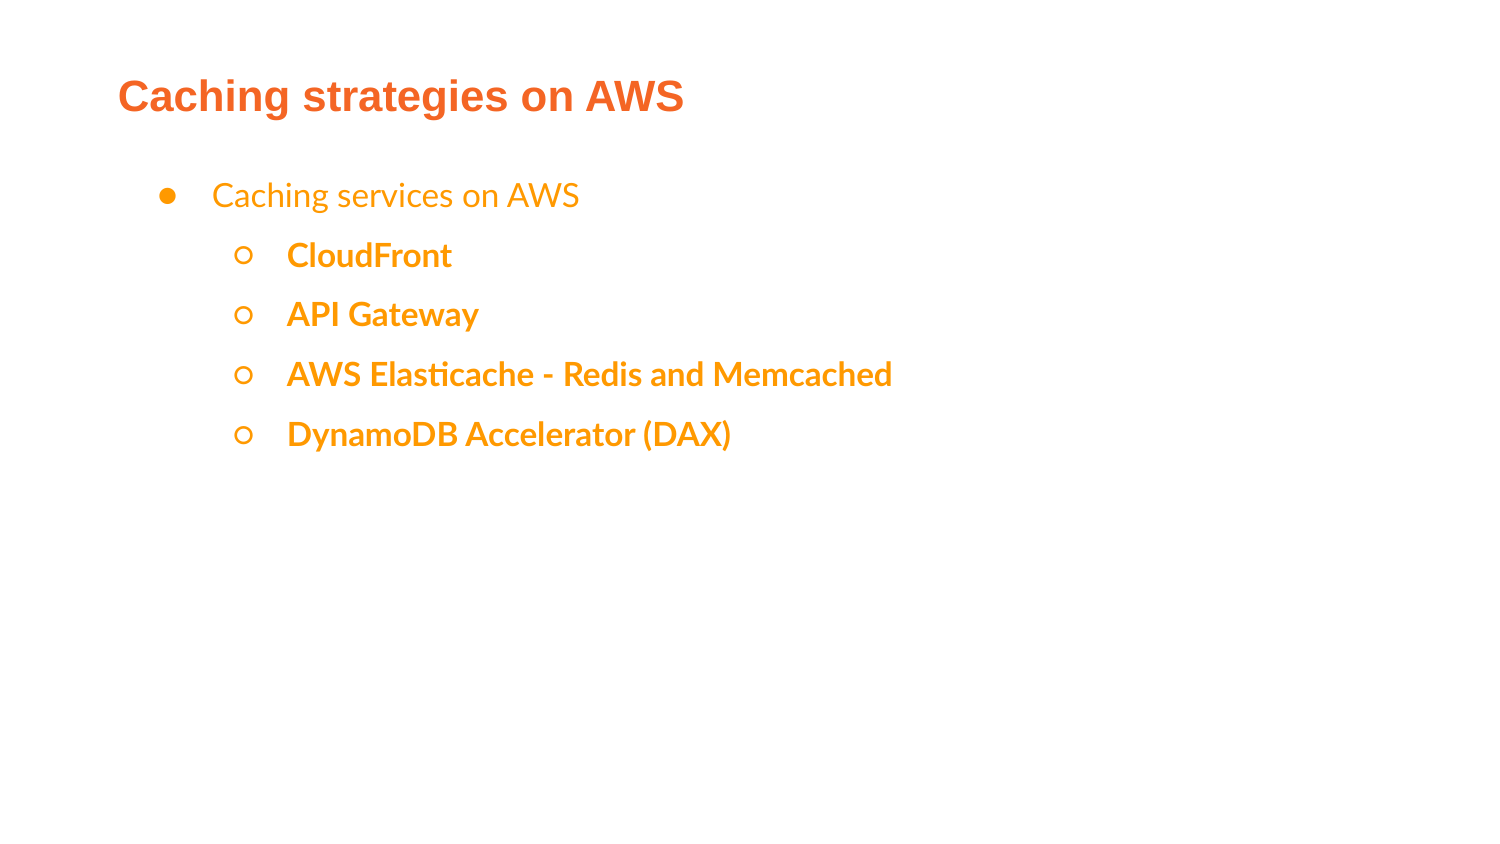

Caching strategies on AWS
Caching services on AWS
CloudFront
API Gateway
AWS Elasticache - Redis and Memcached
DynamoDB Accelerator (DAX)